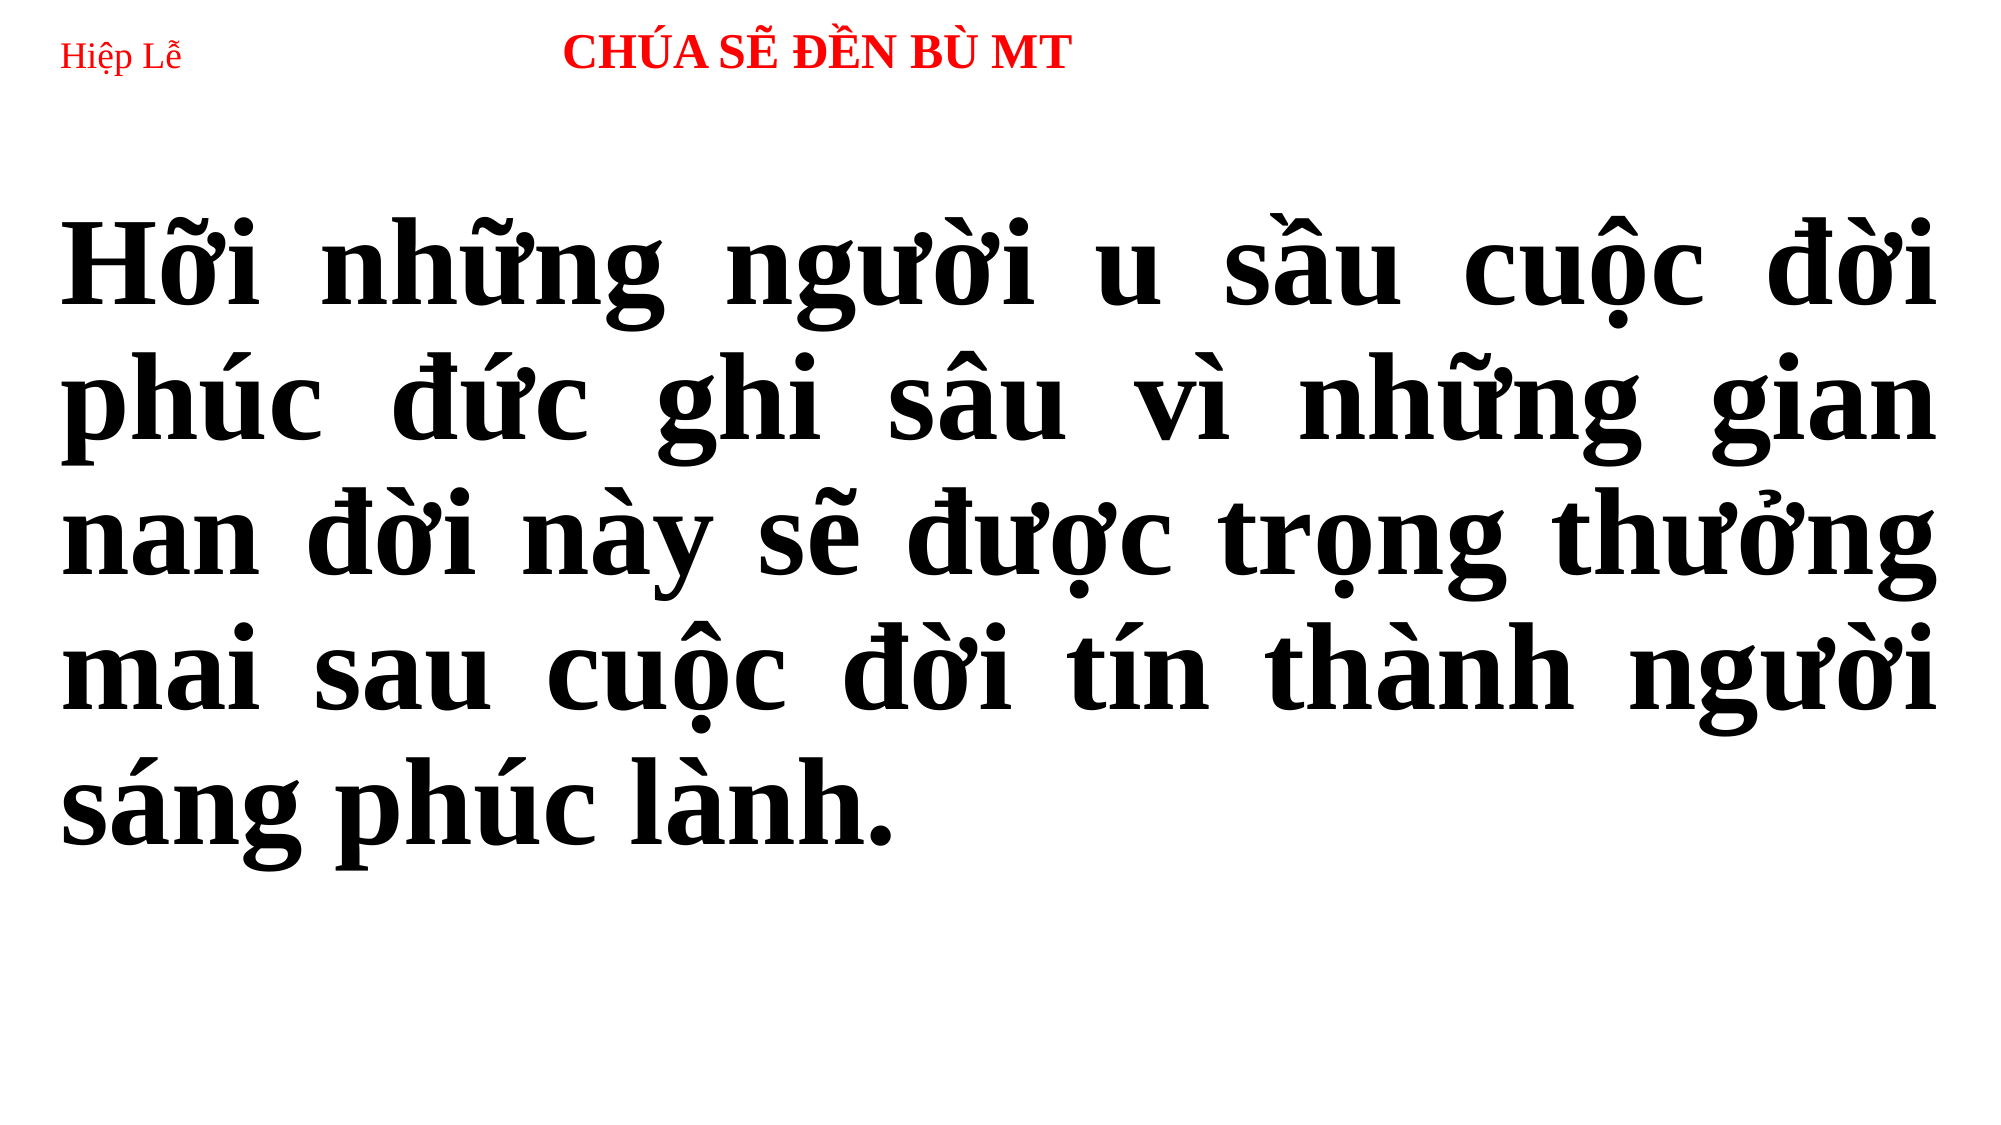

# Hiệp Lễ                                        CHÚA SẼ ĐỀN BÙ MT
Hỡi những người u sầu cuộc đời phúc đức ghi sâu vì những gian nan đời này sẽ được trọng thưởng mai sau cuộc đời tín thành người sáng phúc lành.